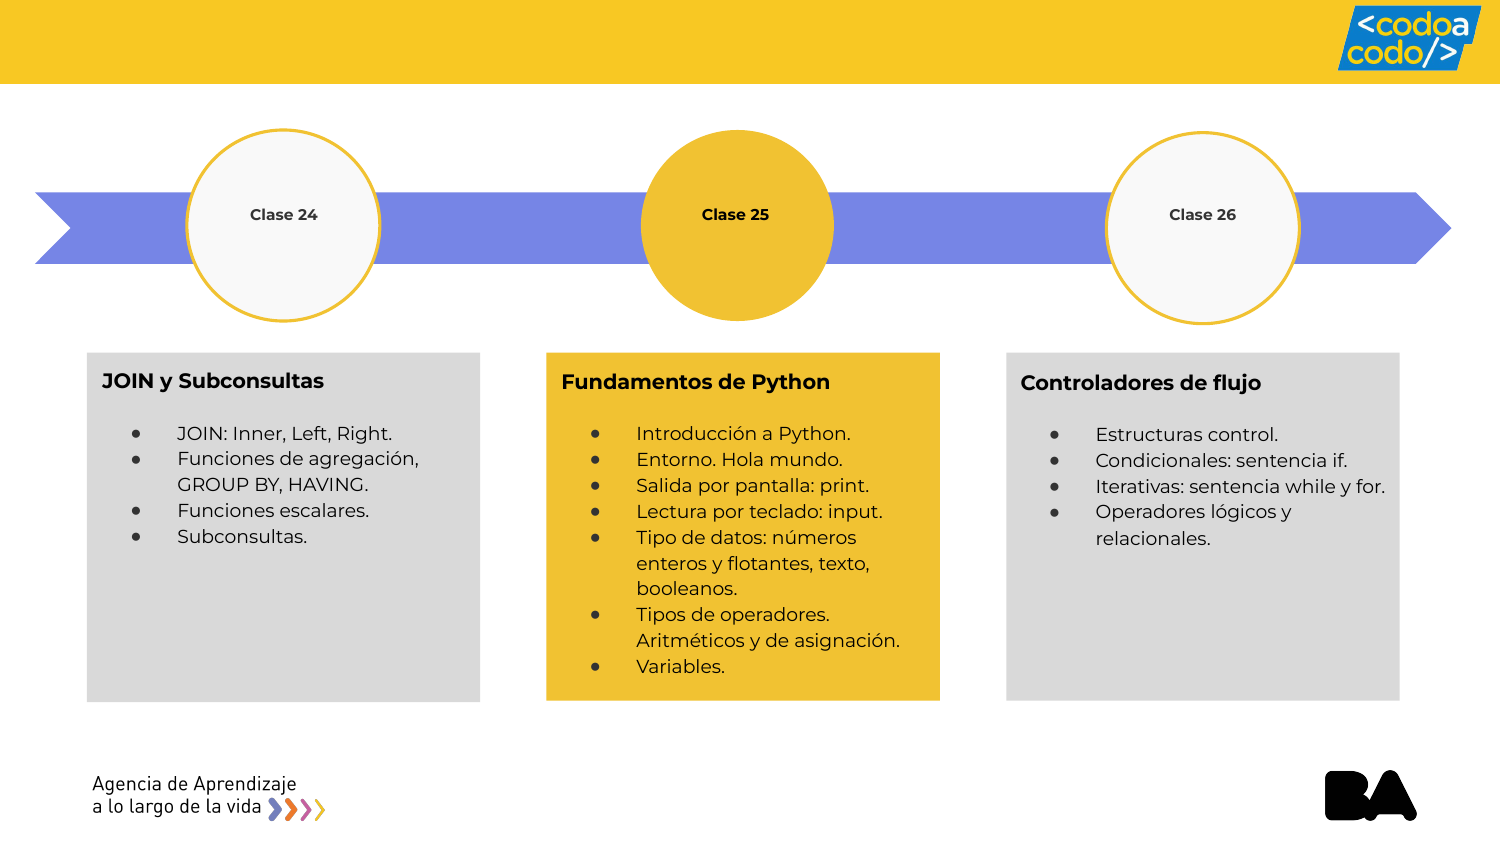

# Clase 24
Clase 25
Clase 26
JOIN y Subconsultas

JOIN: Inner, Left, Right.
Funciones de agregación, GROUP BY, HAVING.
Funciones escalares.
Subconsultas.
Fundamentos de Python

Introducción a Python.
Entorno. Hola mundo.
Salida por pantalla: print.
Lectura por teclado: input.
Tipo de datos: números enteros y flotantes, texto, booleanos.
Tipos de operadores. Aritméticos y de asignación.
Variables.

Controladores de flujo

Estructuras control.
Condicionales: sentencia if.
Iterativas: sentencia while y for.
Operadores lógicos y relacionales.